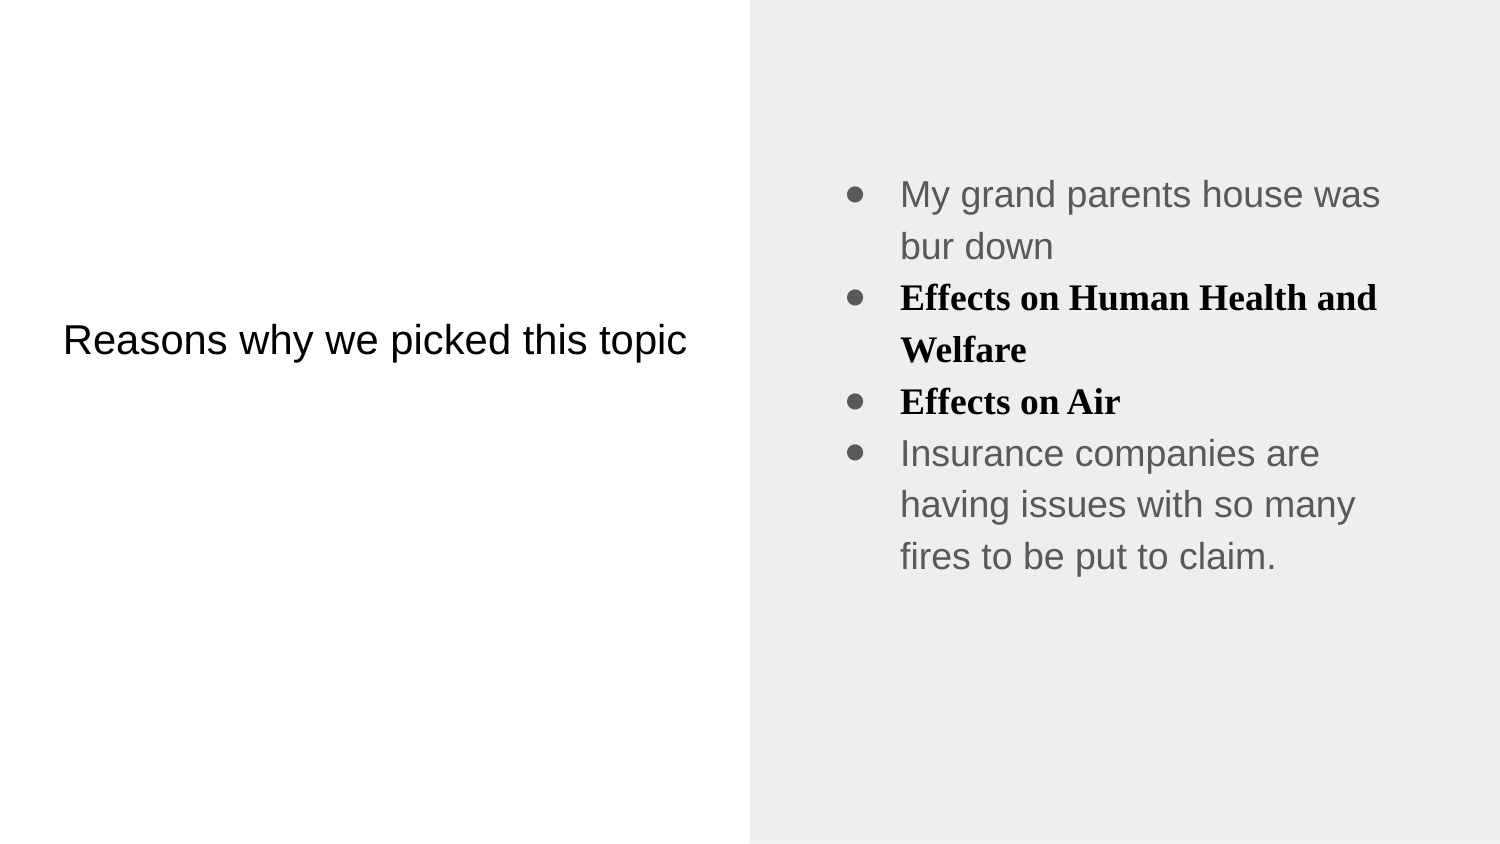

My grand parents house was bur down
Effects on Human Health and Welfare
Effects on Air
Insurance companies are having issues with so many fires to be put to claim.

# Reasons why we picked this topic